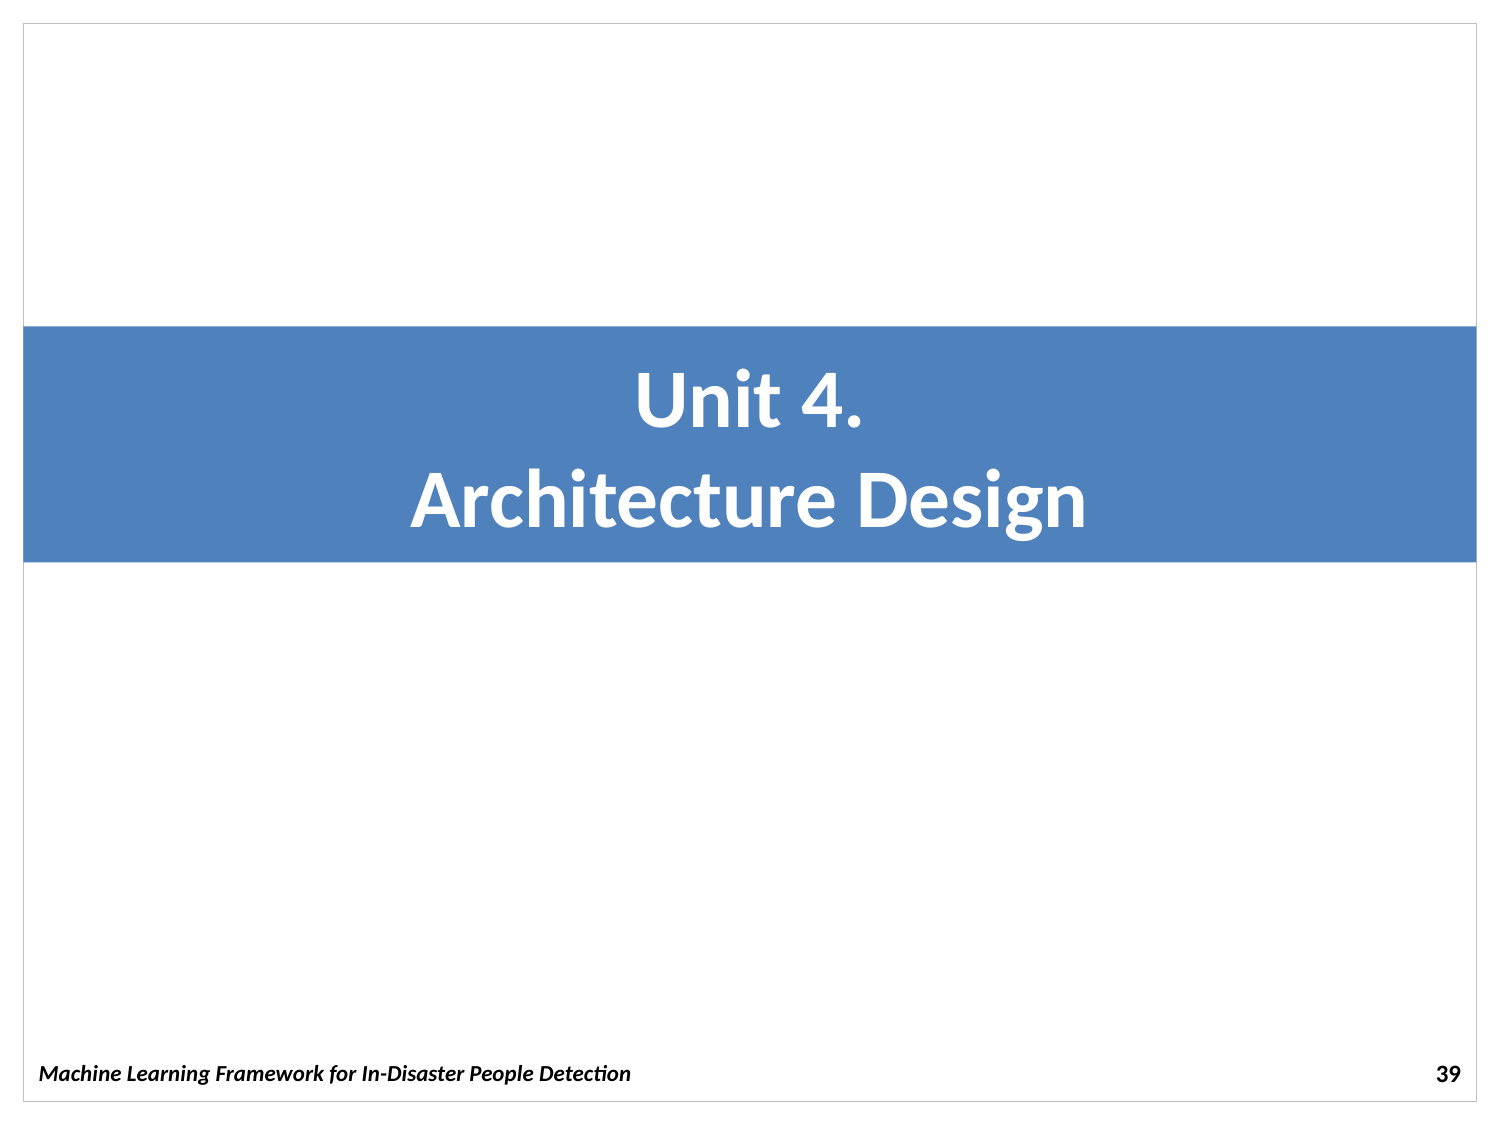

# Unit 4. Architecture Design

Machine Learning Framework for In-Disaster People Detection
39